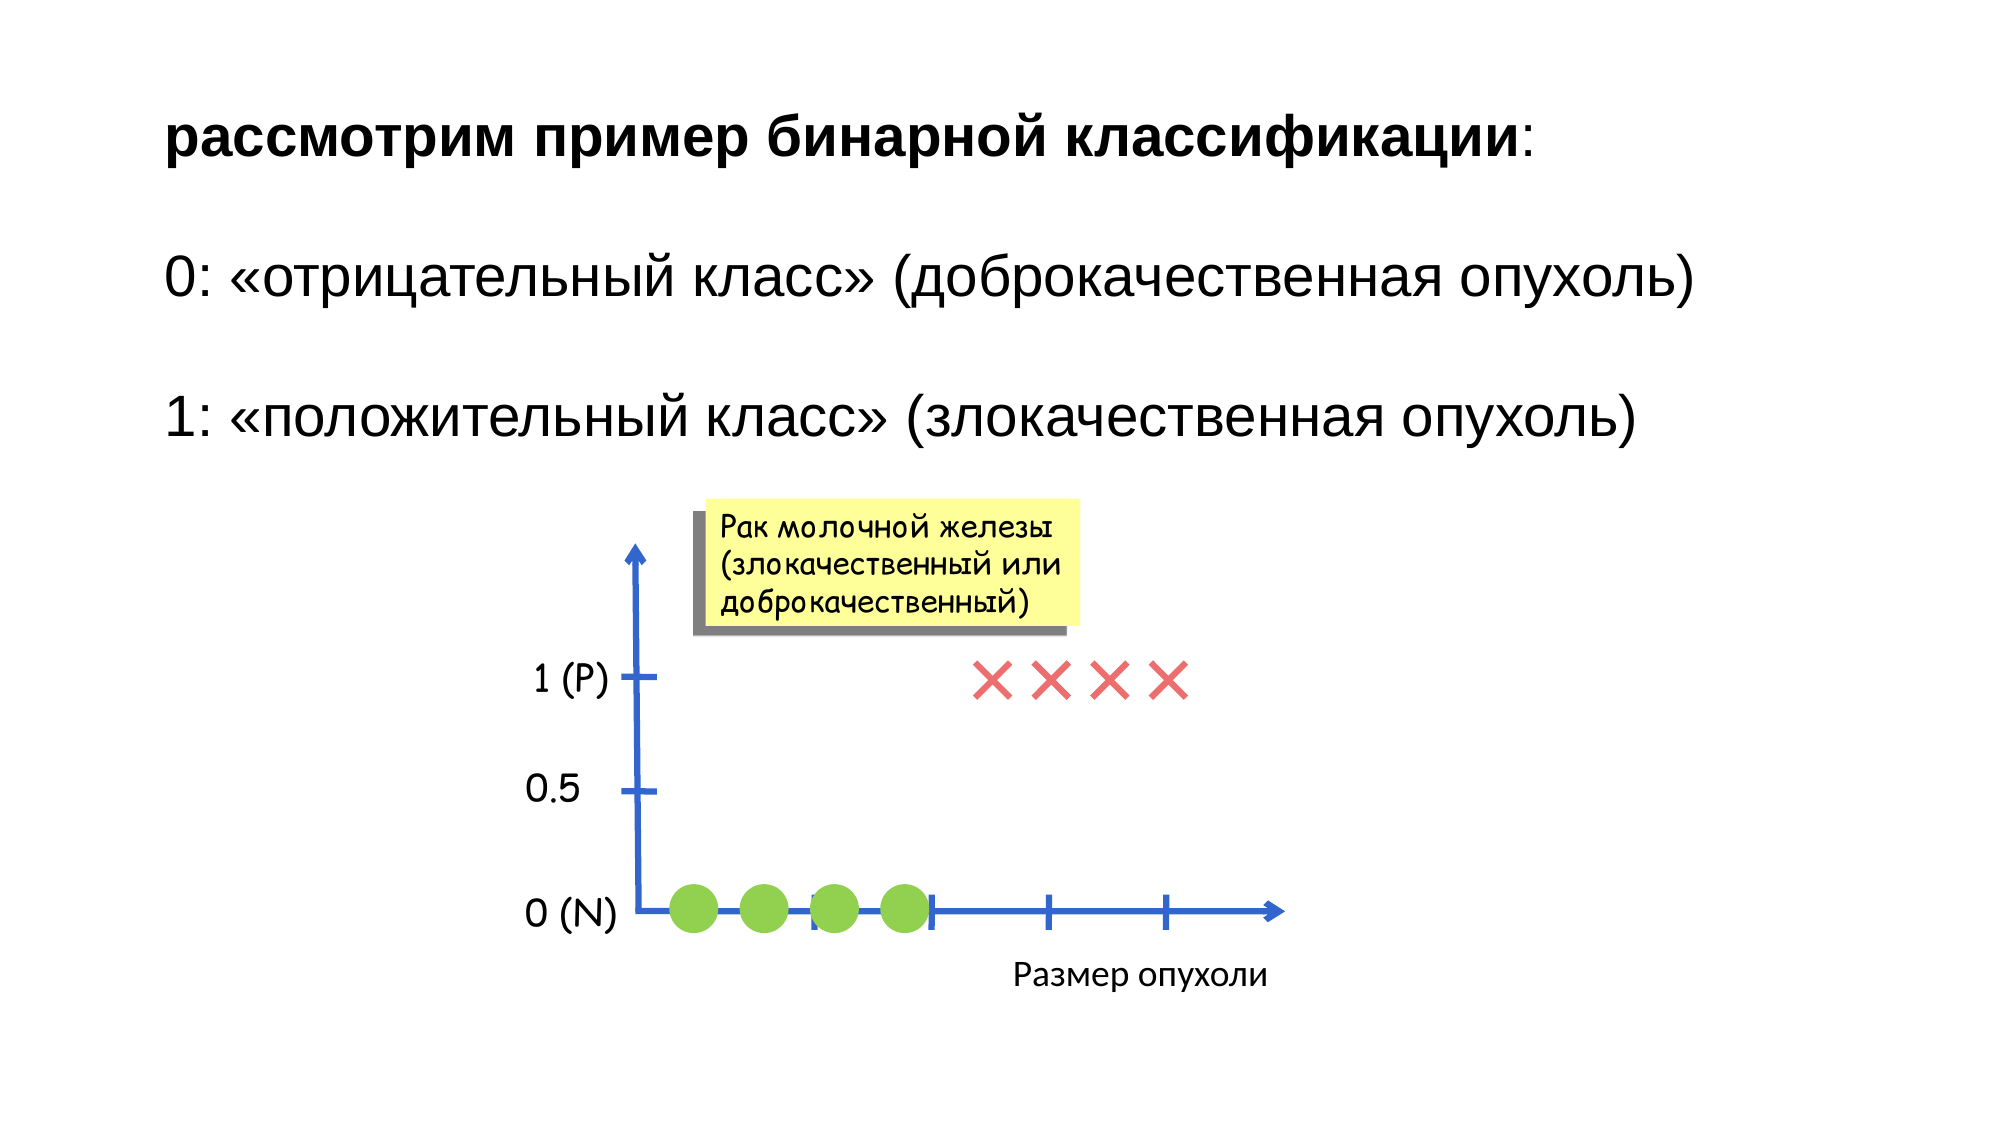

рассмотрим пример бинарной классификации:

0: «отрицательный класс» (доброкачественная опухоль)

1: «положительный класс» (злокачественная опухоль)
Рак молочной железы
(злокачественный или
доброкачественный)
1 (P)
0.5
0 (N)

Размер опухоли